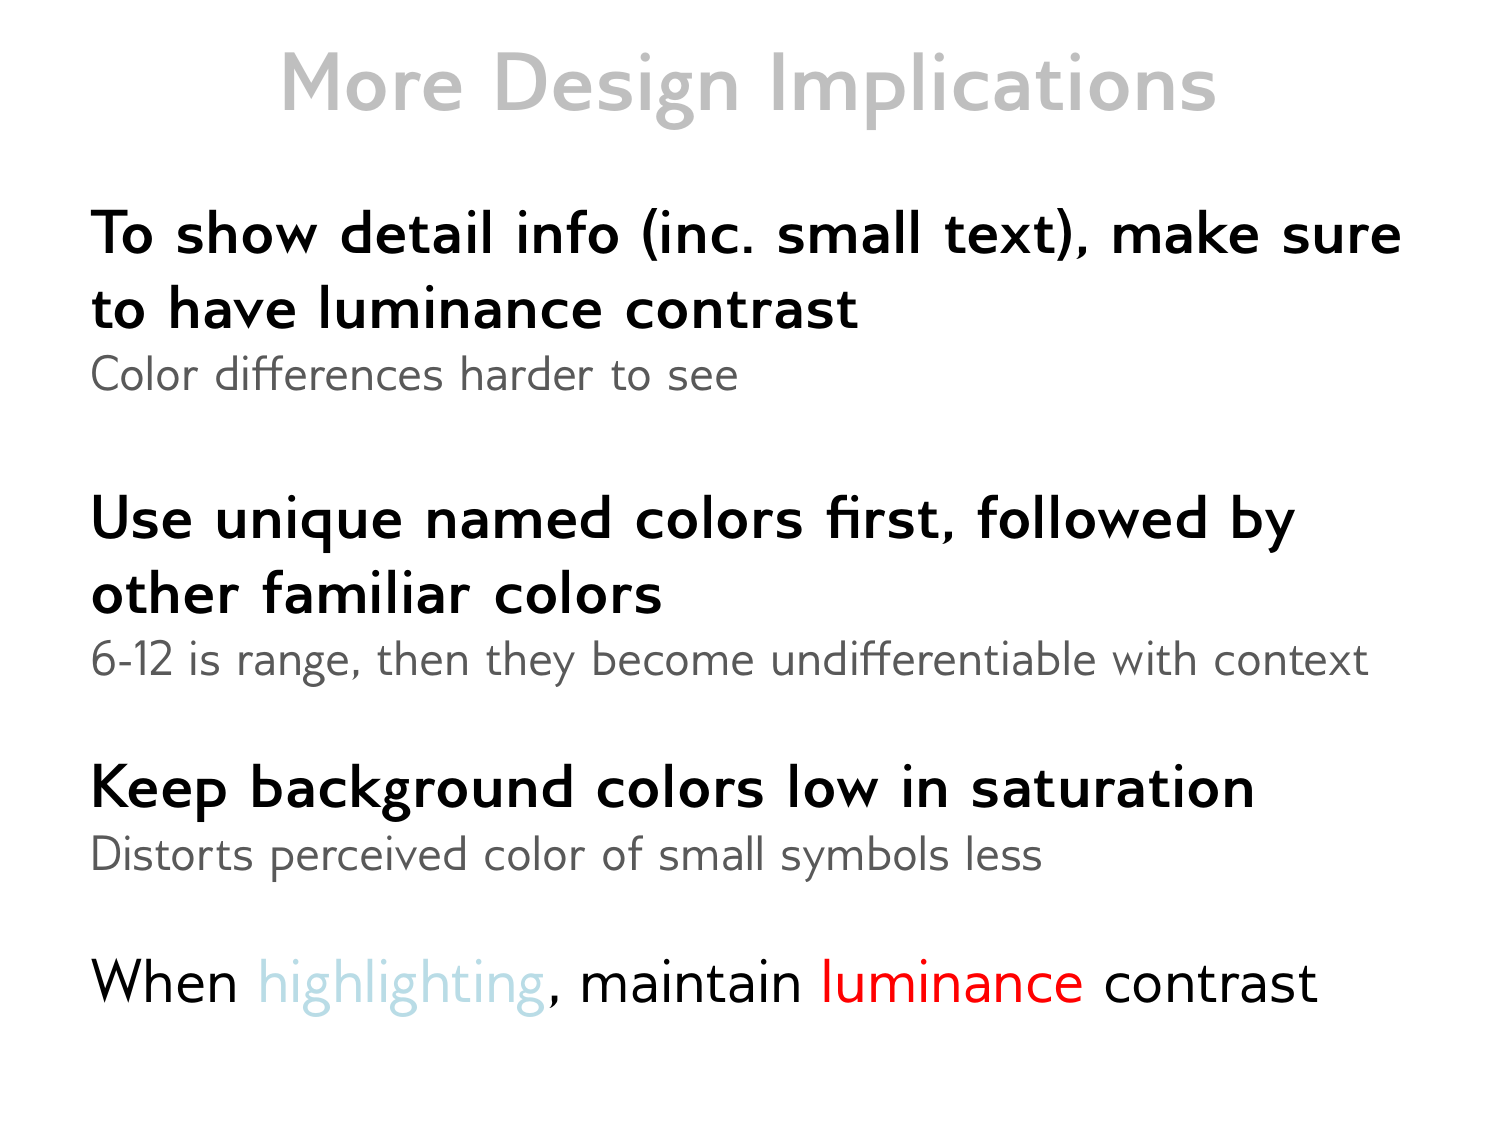

# More Design Implications
To show detail info (inc. small text), make sure to have luminance contrast
Color differences harder to see

Use unique named colors first, followed by other familiar colors
6-12 is range, then they become undifferentiable with context

Keep background colors low in saturation
Distorts perceived color of small symbols less

When highlighting, maintain luminance contrast